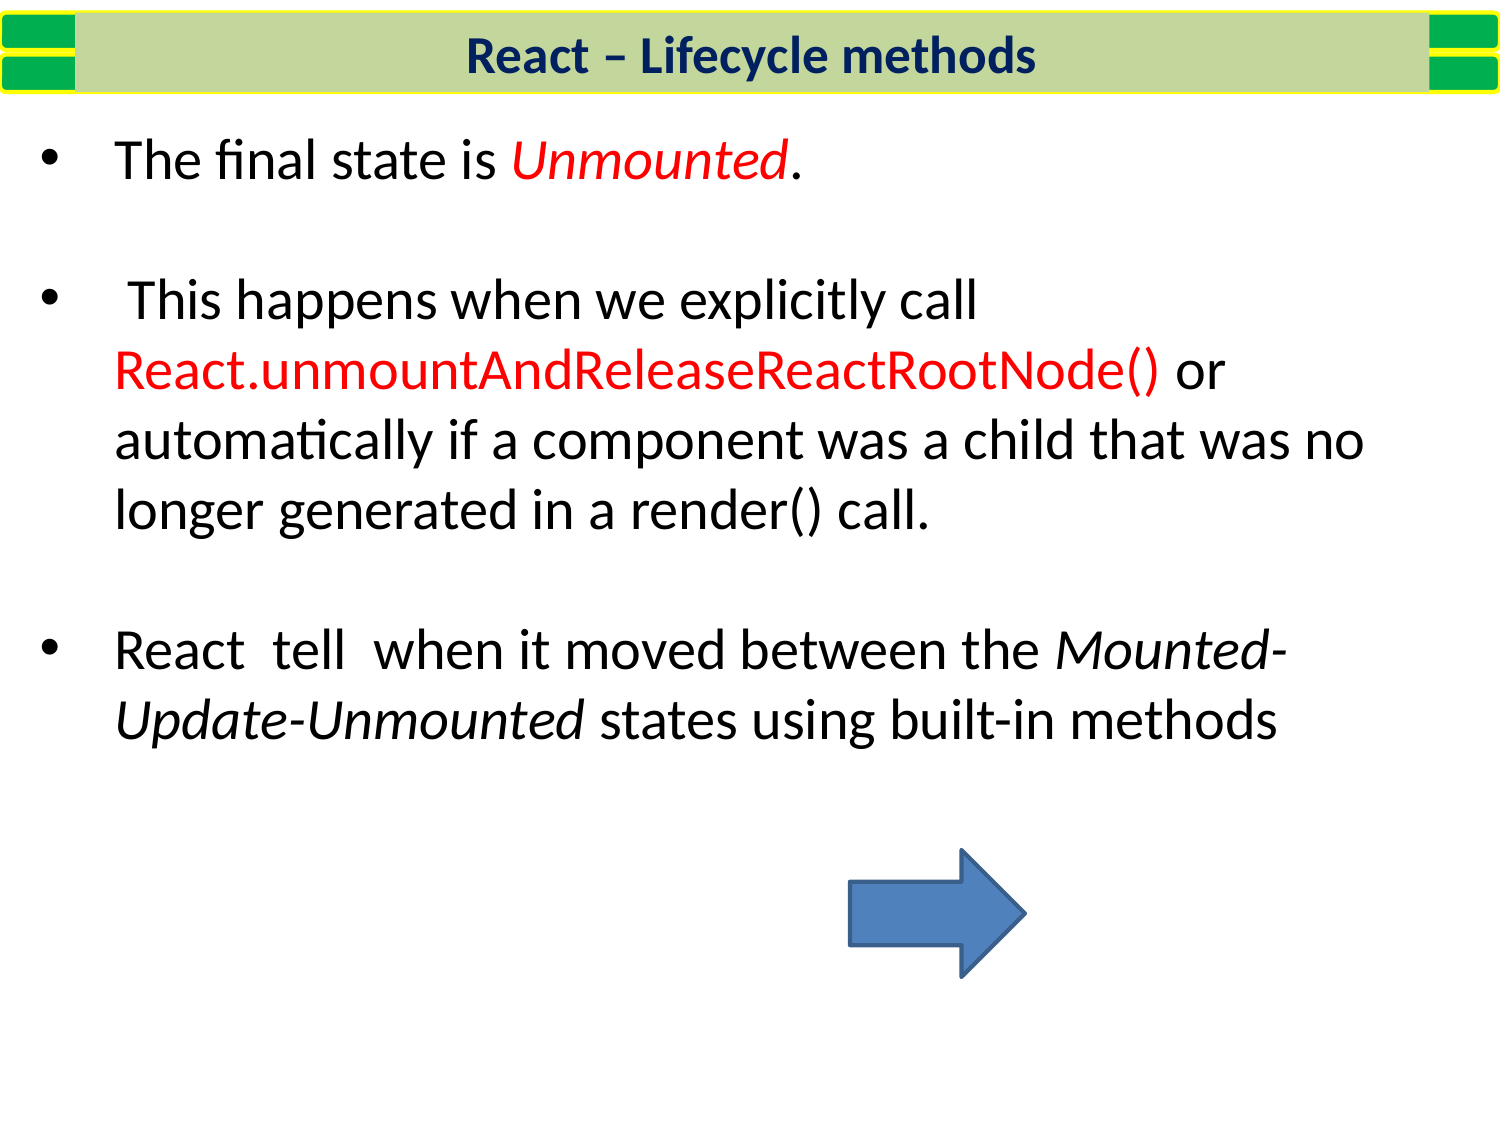

React – Lifecycle methods

The final state is Unmounted.

 This happens when we explicitly call React.unmountAndReleaseReactRootNode() or automatically if a component was a child that was no longer generated in a render() call.

React  tell  when it moved between the Mounted-Update-Unmounted states using built-in methods